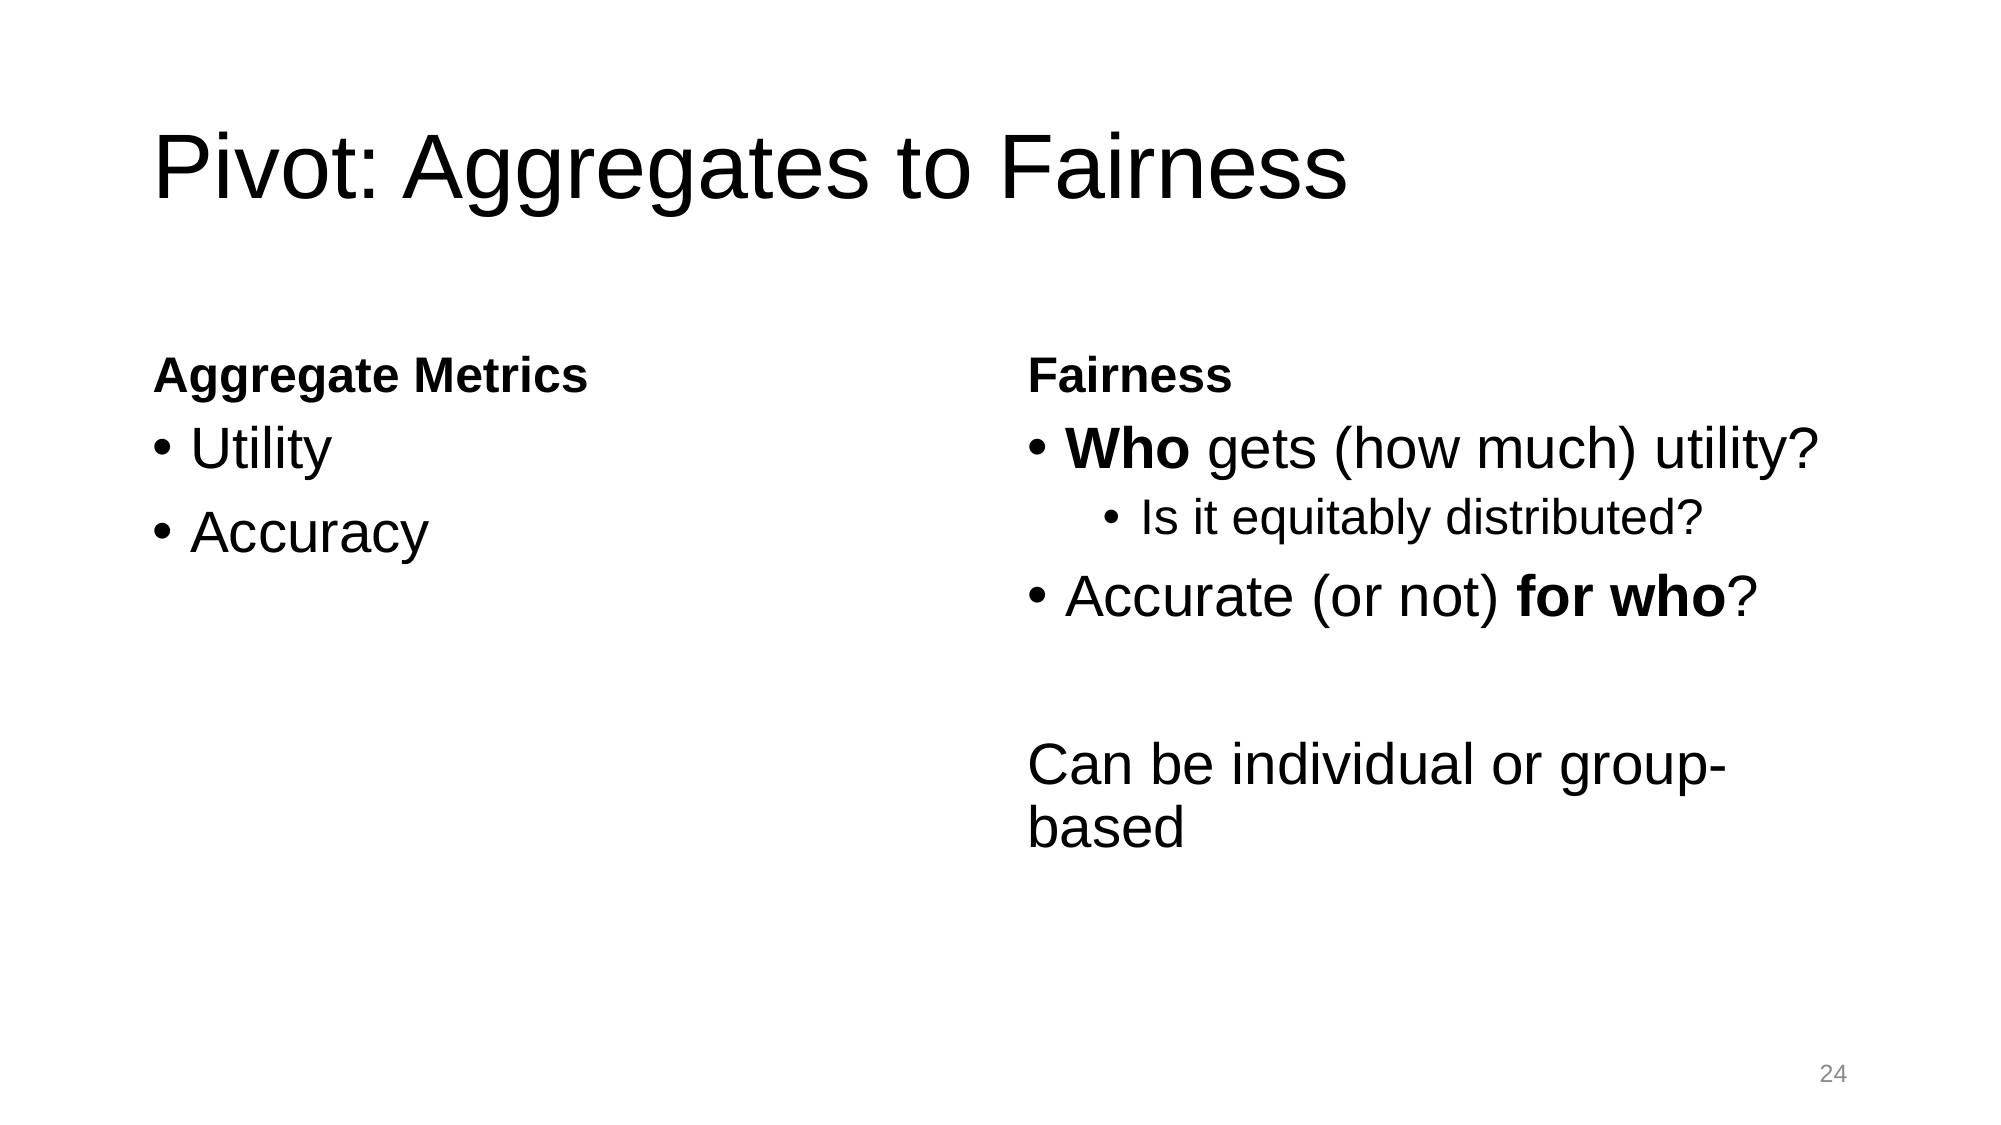

# Pivot: Aggregates to Fairness
Aggregate Metrics
Fairness
Utility
Accuracy
Who gets (how much) utility?
Is it equitably distributed?
Accurate (or not) for who?

Can be individual or group-based
24